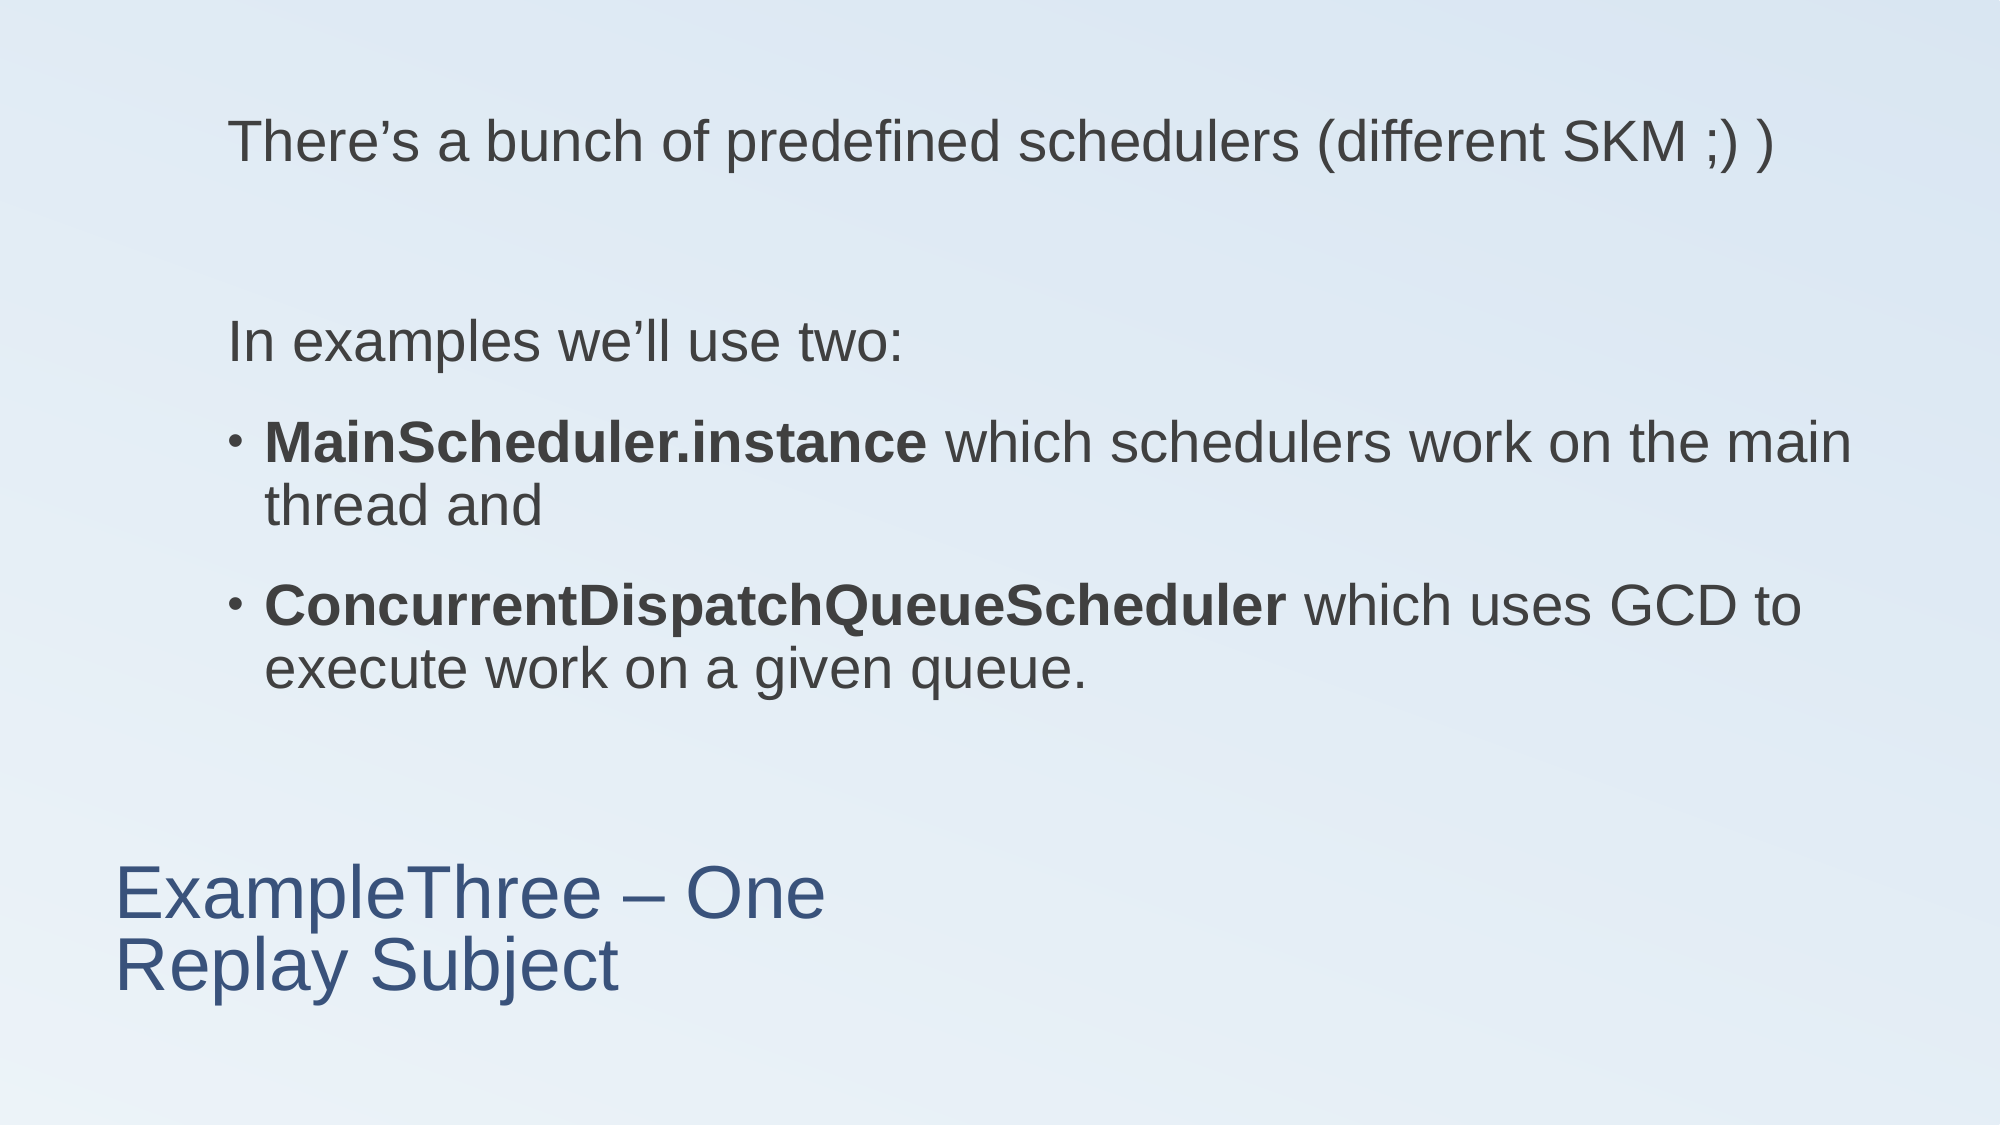

There’s a bunch of predefined schedulers (different SKM ;) )

In examples we’ll use two:
MainScheduler.instance which schedulers work on the main thread and
ConcurrentDispatchQueueScheduler which uses GCD to execute work on a given queue.

# ExampleThree – One Replay Subject